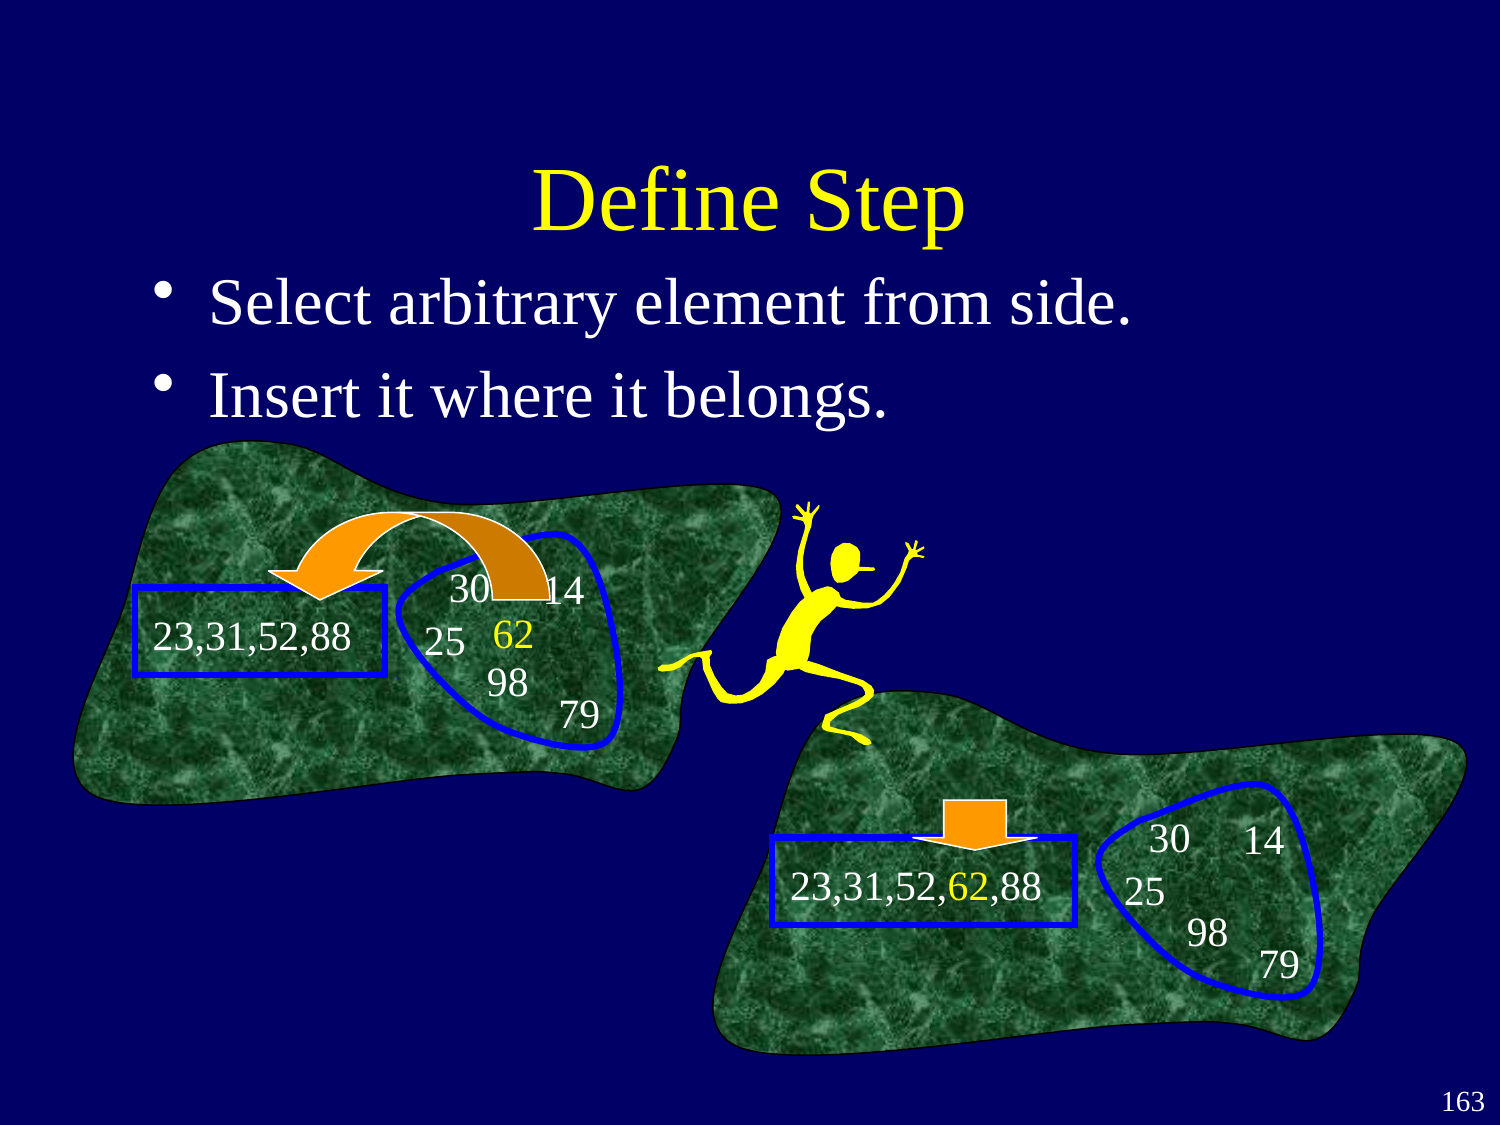

# Define Step
Select arbitrary element from side.
Insert it where it belongs.

30
14

23,31,52,88
62
25
98
79

30
14

25
98
79

23,31,52,62,88